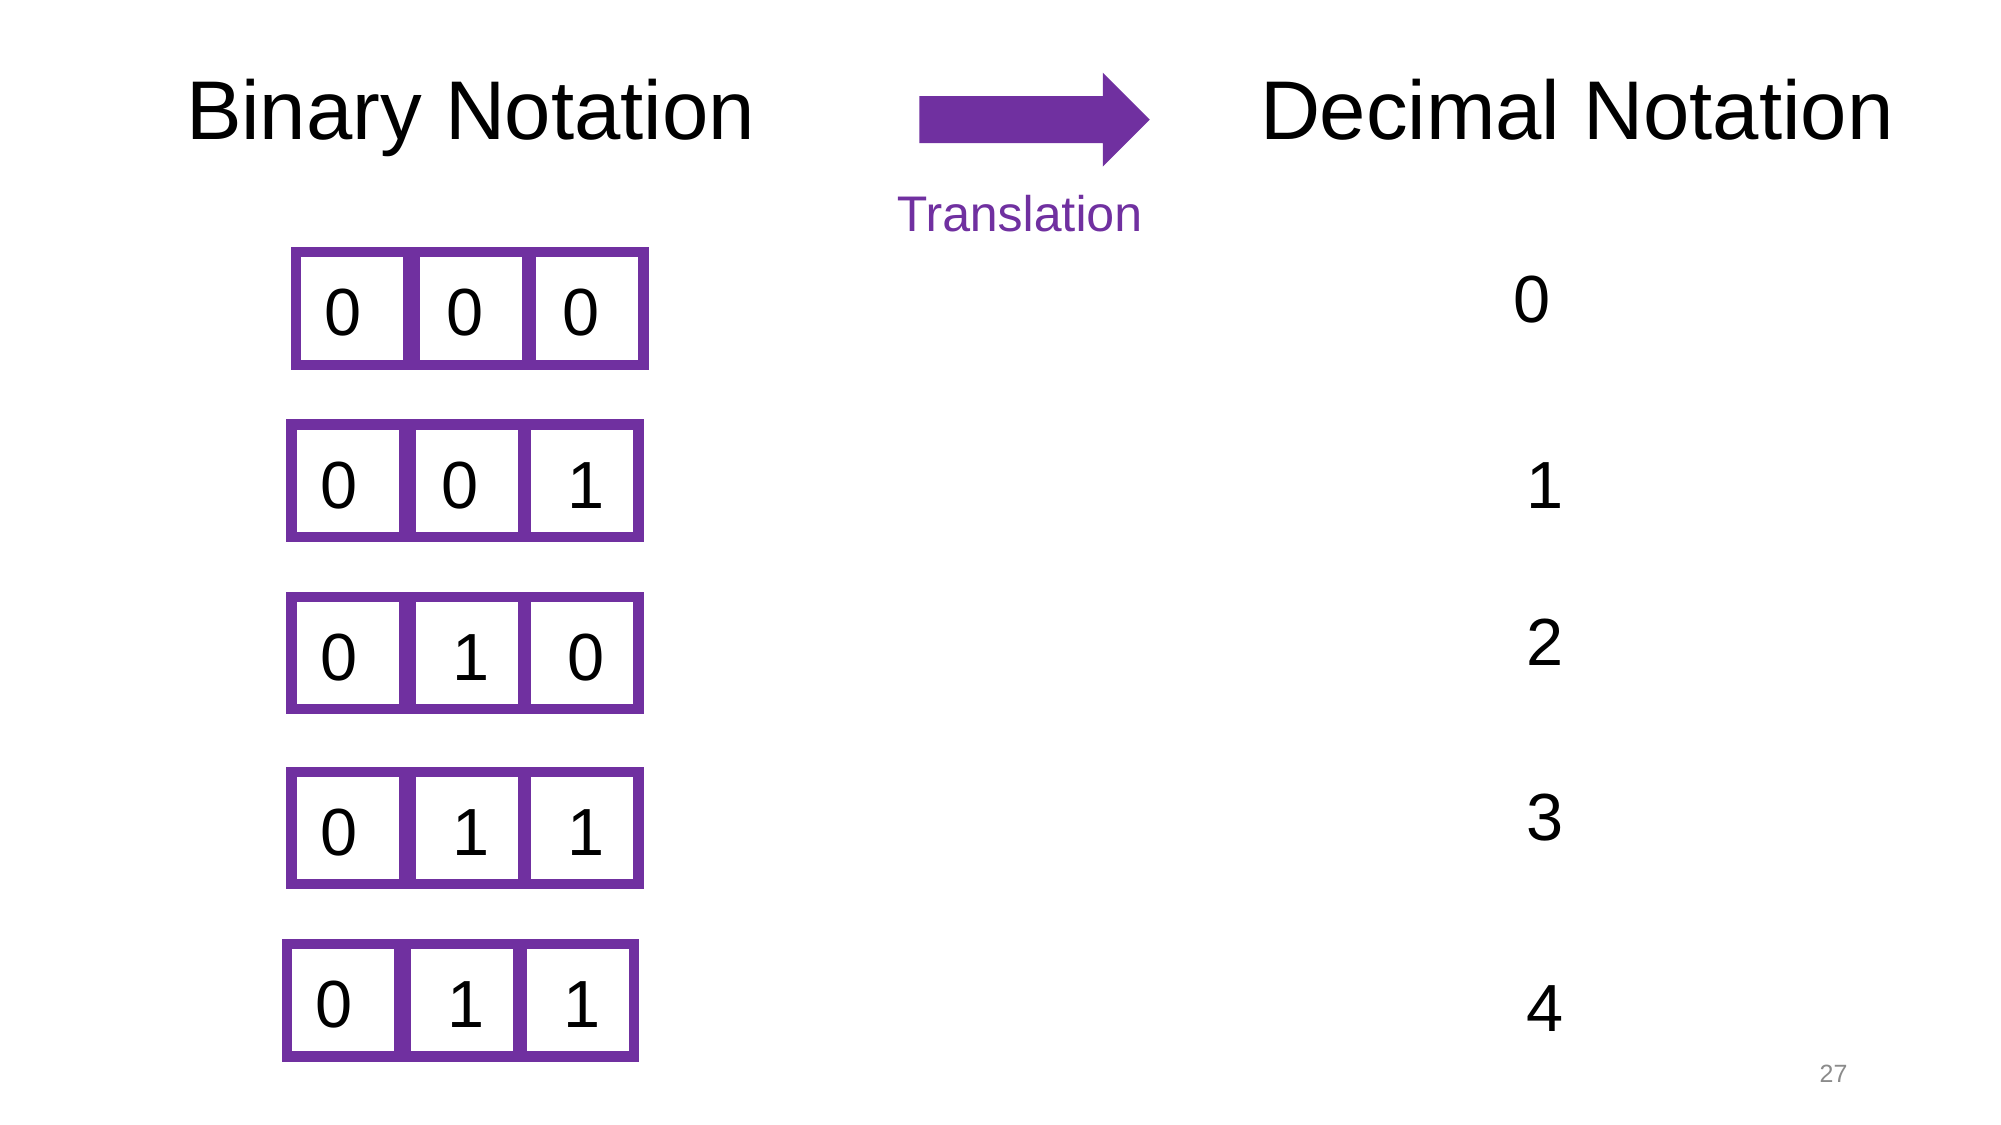

Binary Notation
Decimal Notation

Translation
0

0
0
0

0
0
1
1
2

0
1
0
3

0
1
1

0
1
1
4
27